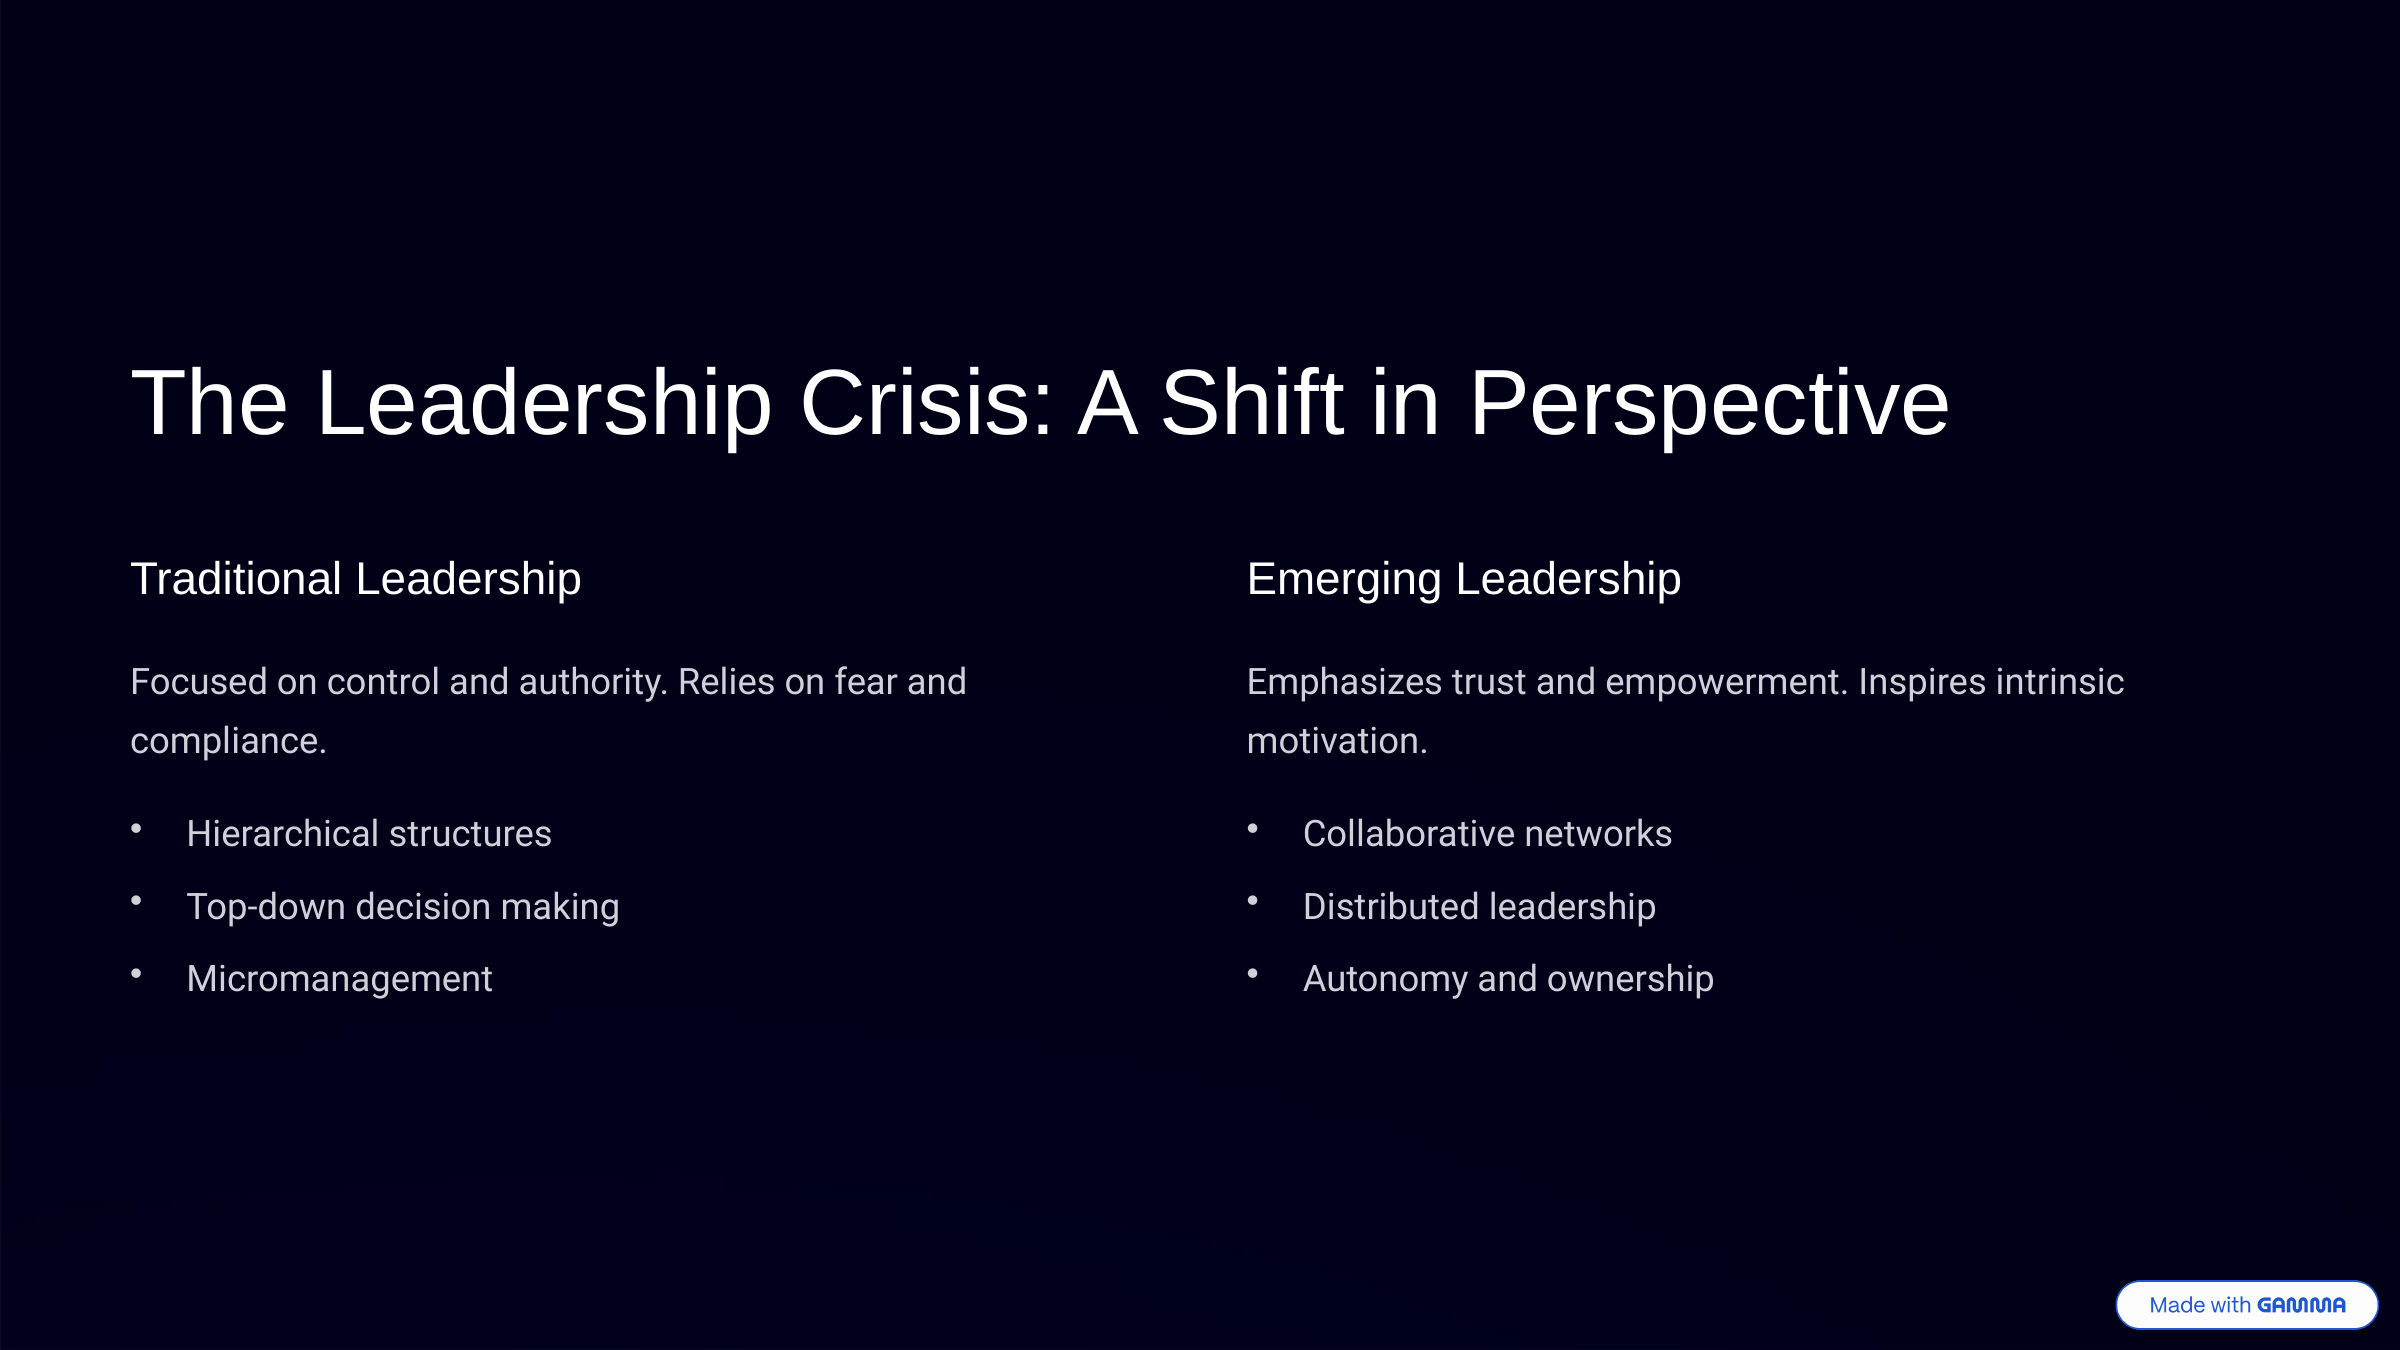

The Leadership Crisis: A Shift in Perspective
Traditional Leadership
Emerging Leadership
Focused on control and authority. Relies on fear and compliance.
Emphasizes trust and empowerment. Inspires intrinsic motivation.
Hierarchical structures
Collaborative networks
Top-down decision making
Distributed leadership
Micromanagement
Autonomy and ownership